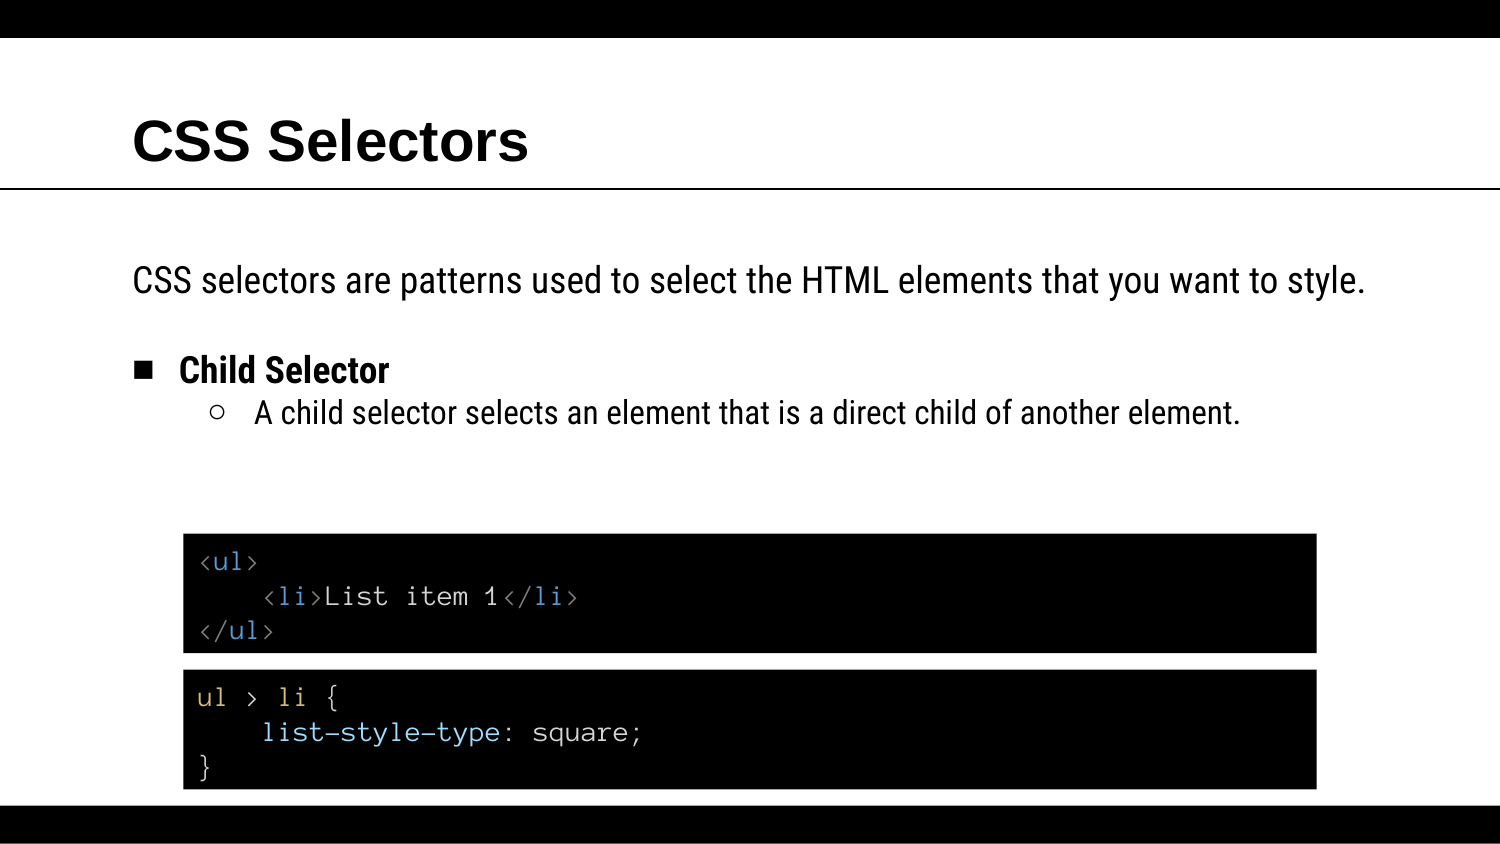

# CSS Selectors
CSS selectors are patterns used to select the HTML elements that you want to style.

Child Selector
A child selector selects an element that is a direct child of another element.
<ul>
    <li>List item 1</li>
</ul>
ul > li {
    list-style-type: square;
}